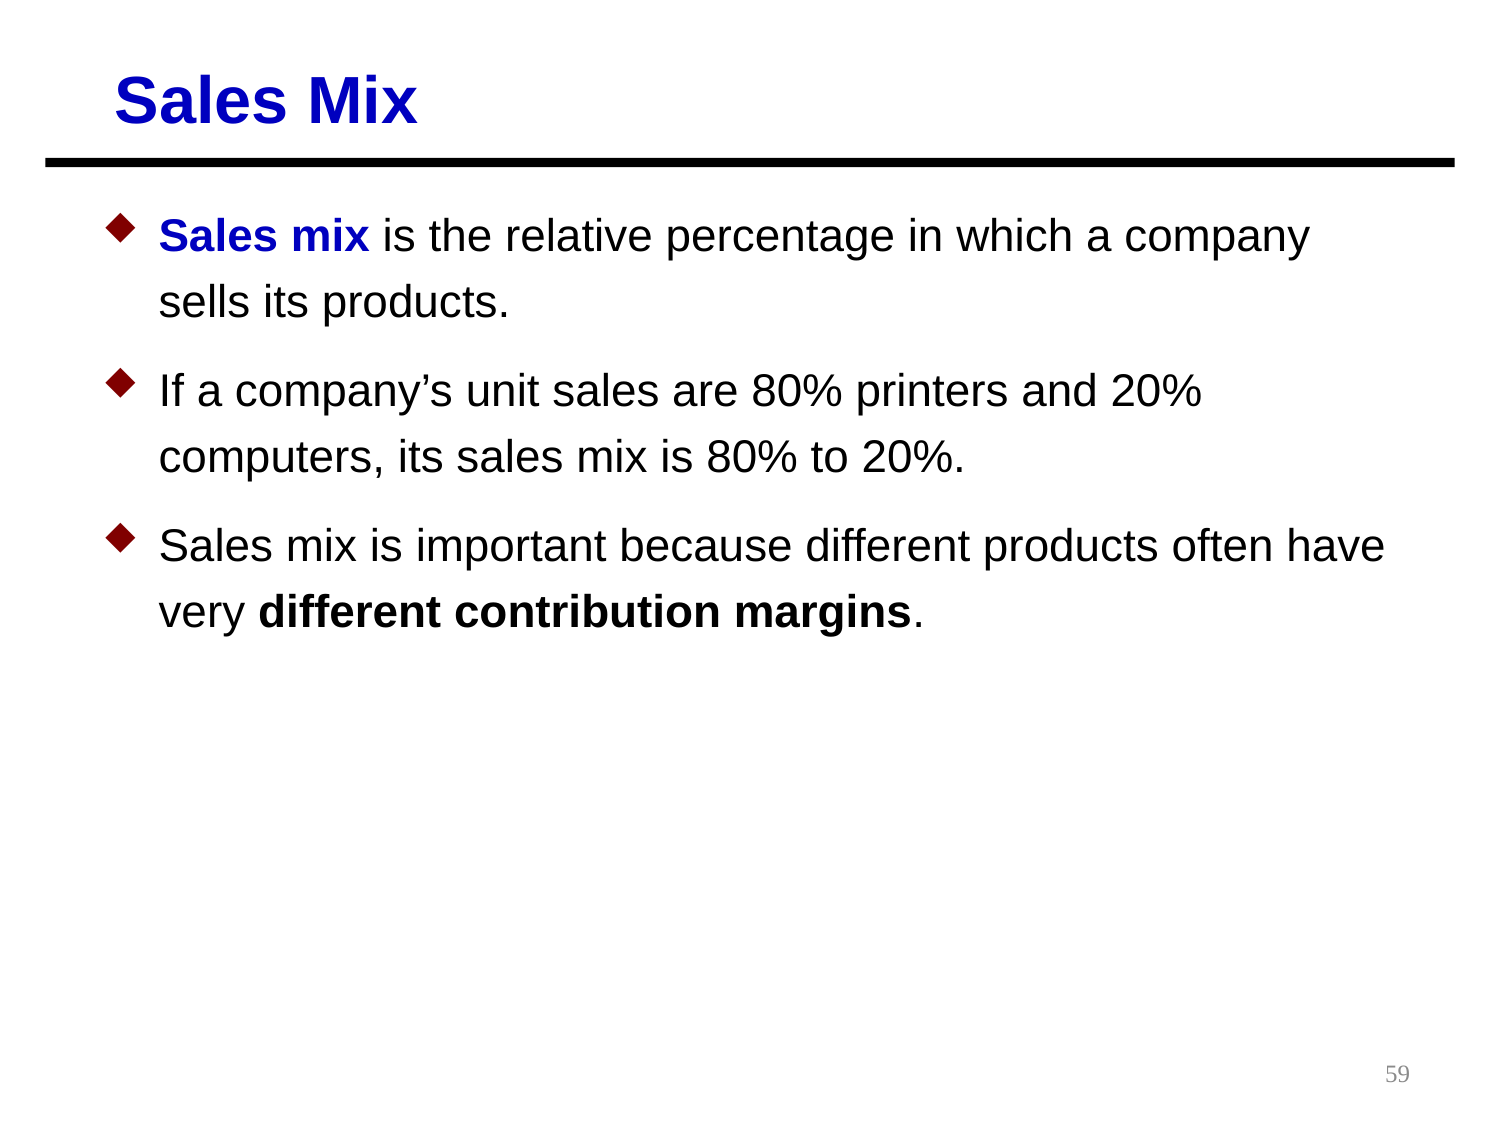

Sales Mix

Sales mix is the relative percentage in which a company sells its products.
If a company’s unit sales are 80% printers and 20% computers, its sales mix is 80% to 20%.
Sales mix is important because different products often have very different contribution margins.
59